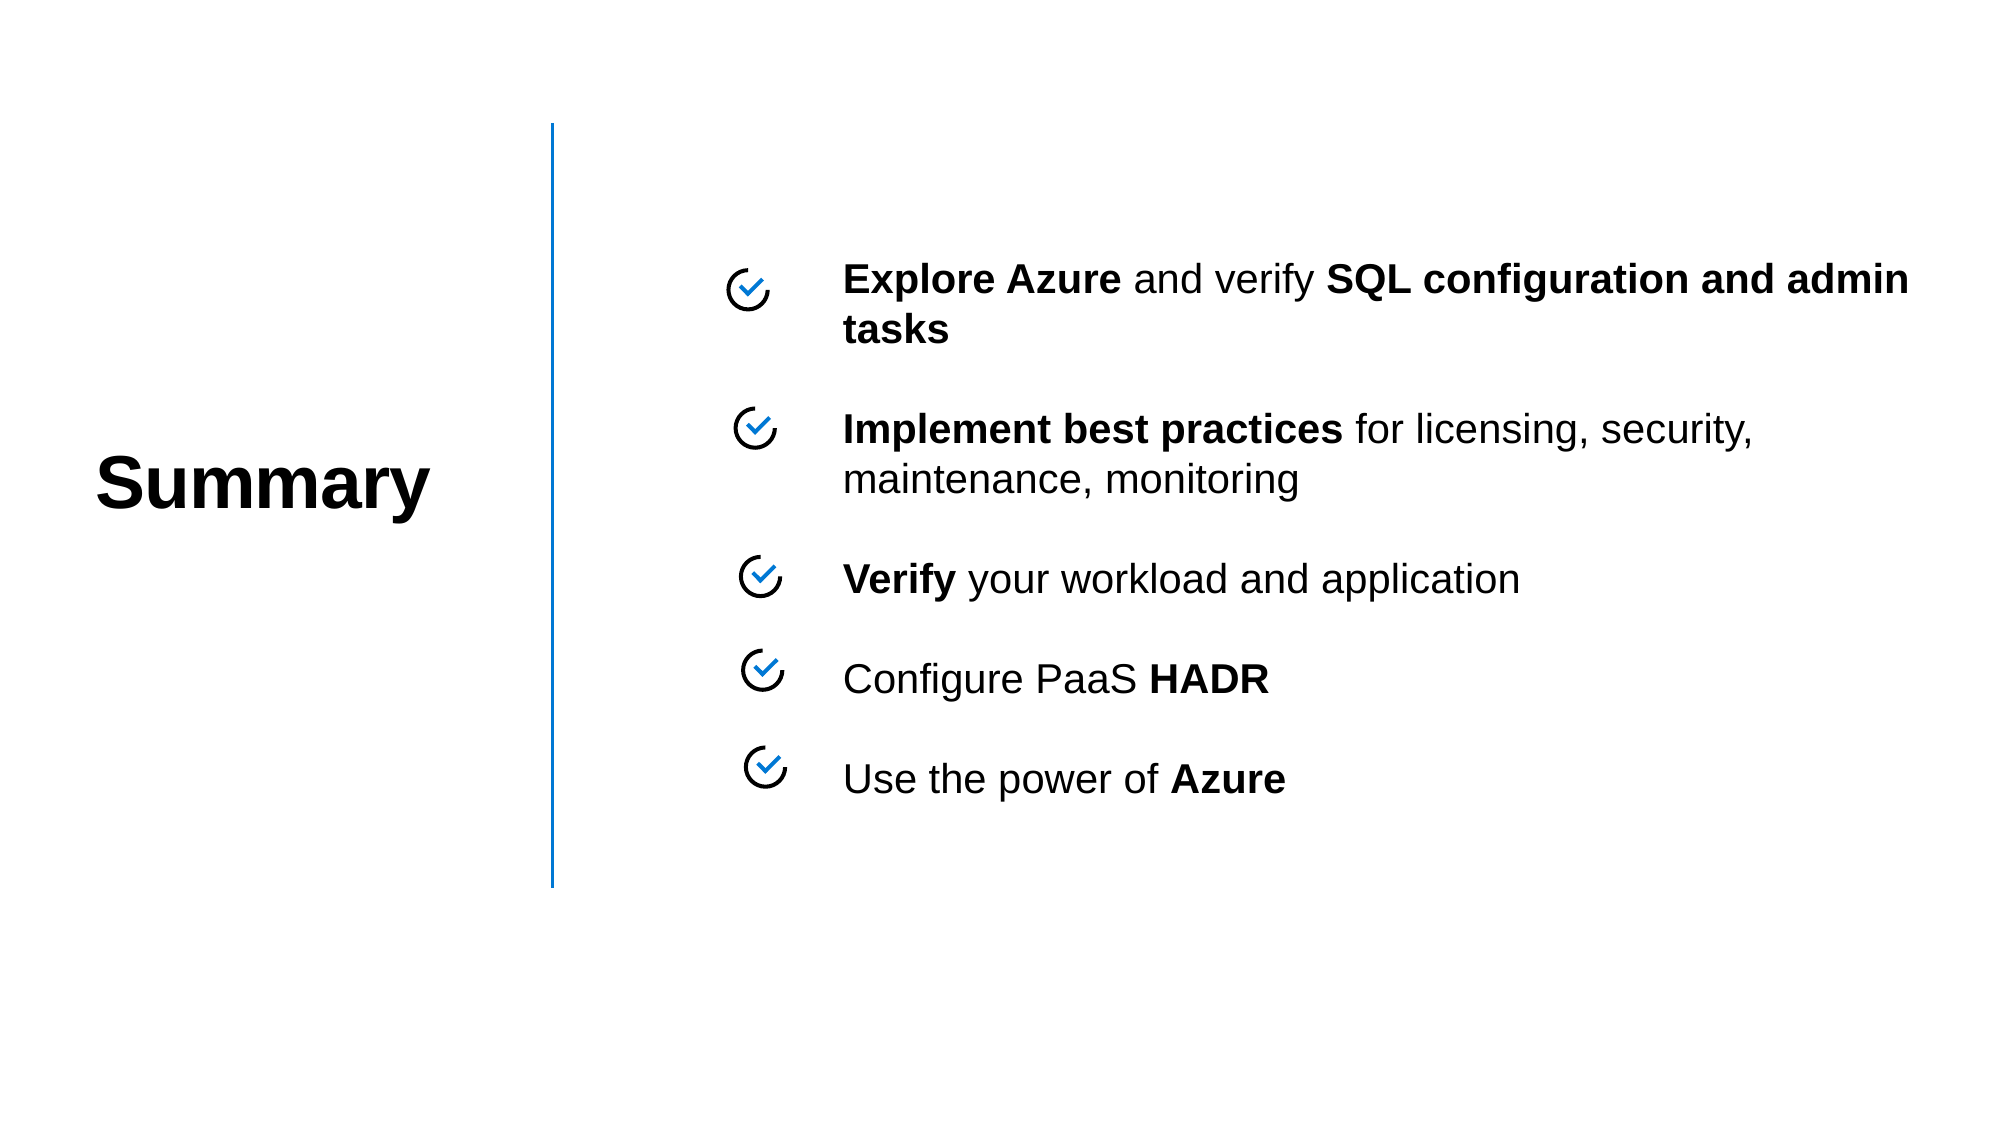

Explore Azure and verify SQL configuration and admin tasks
Implement best practices for licensing, security, maintenance, monitoring
Verify your workload and application
Configure PaaS HADR
Use the power of Azure

Summary